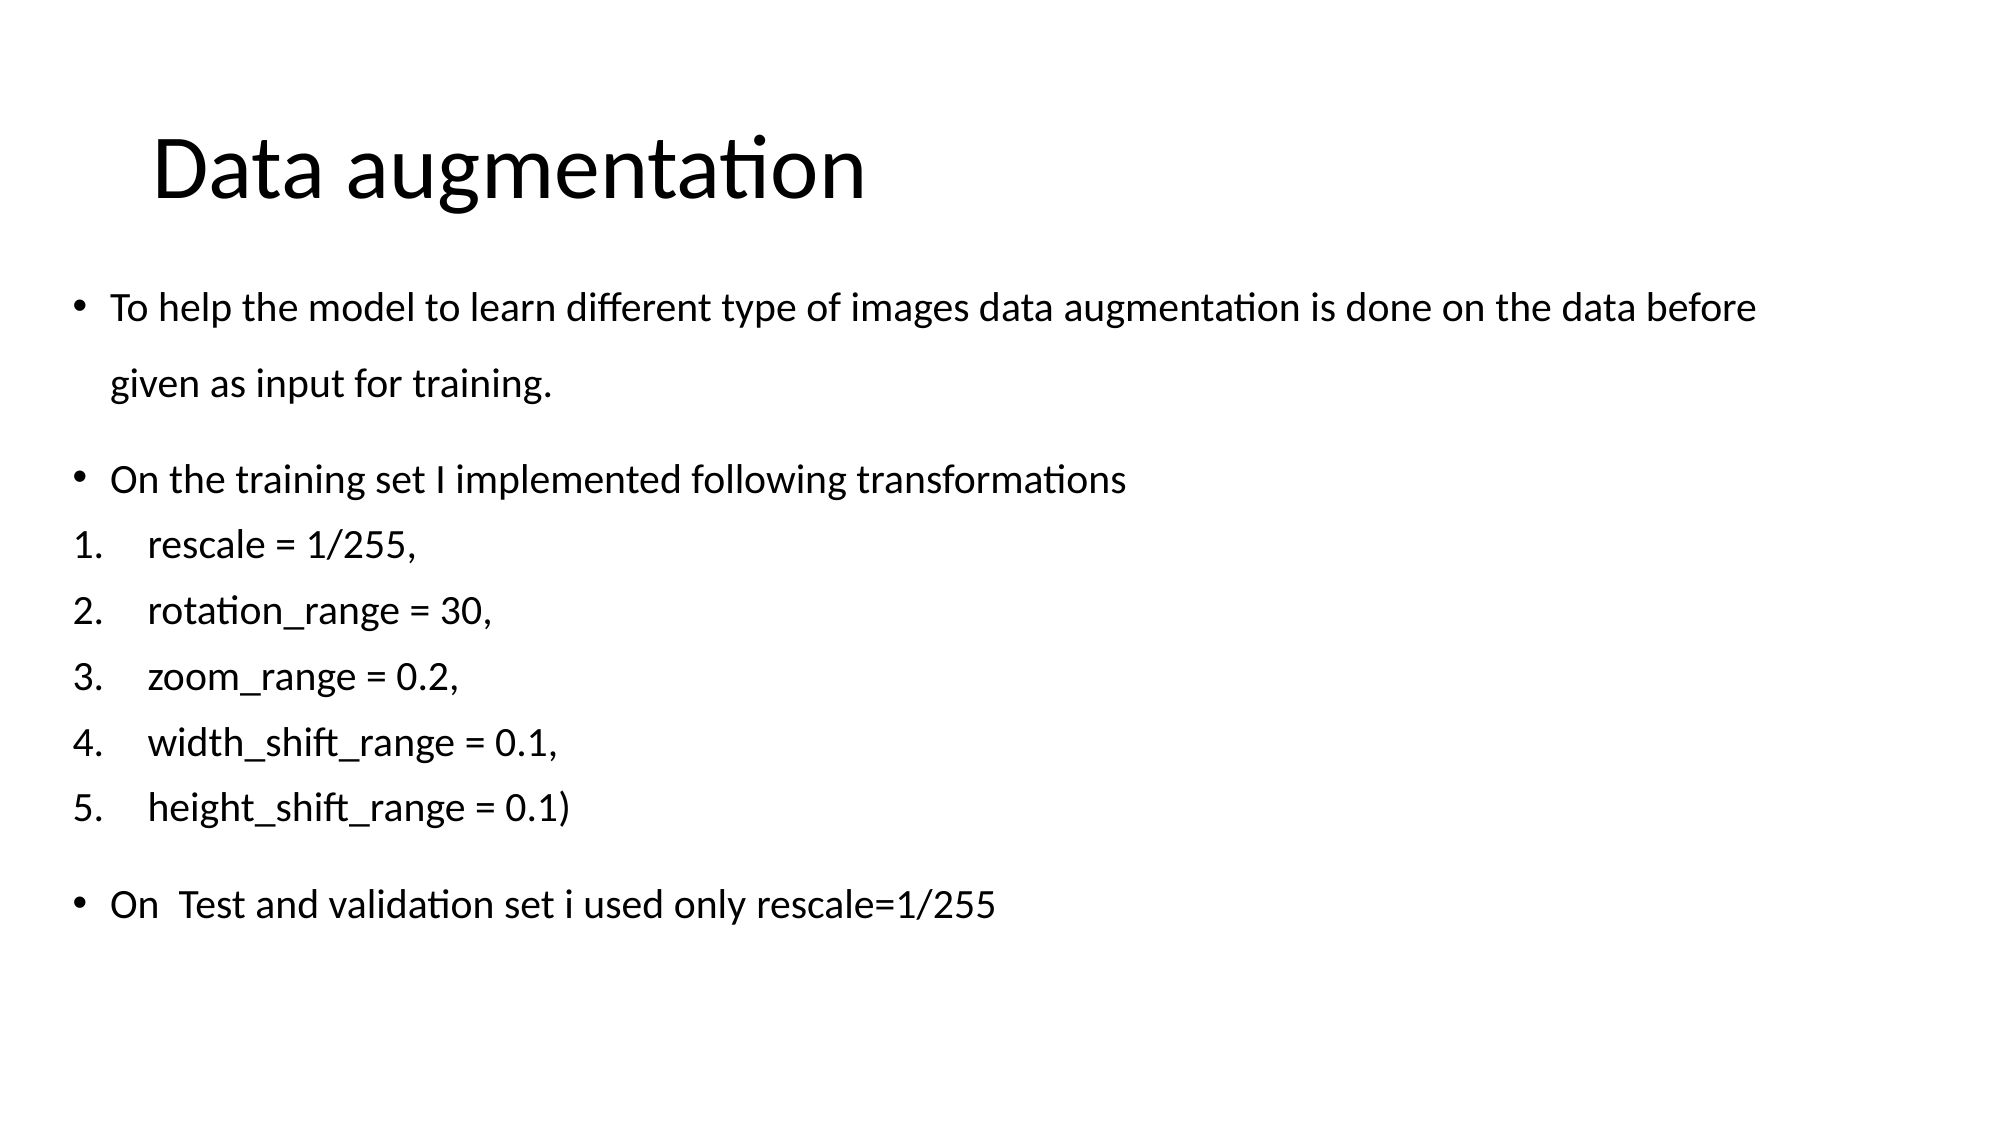

# Data augmentation
To help the model to learn different type of images data augmentation is done on the data before given as input for training.
On the training set I implemented following transformations
rescale = 1/255,
rotation_range = 30,
zoom_range = 0.2,
width_shift_range = 0.1,
height_shift_range = 0.1)
On  Test and validation set i used only rescale=1/255